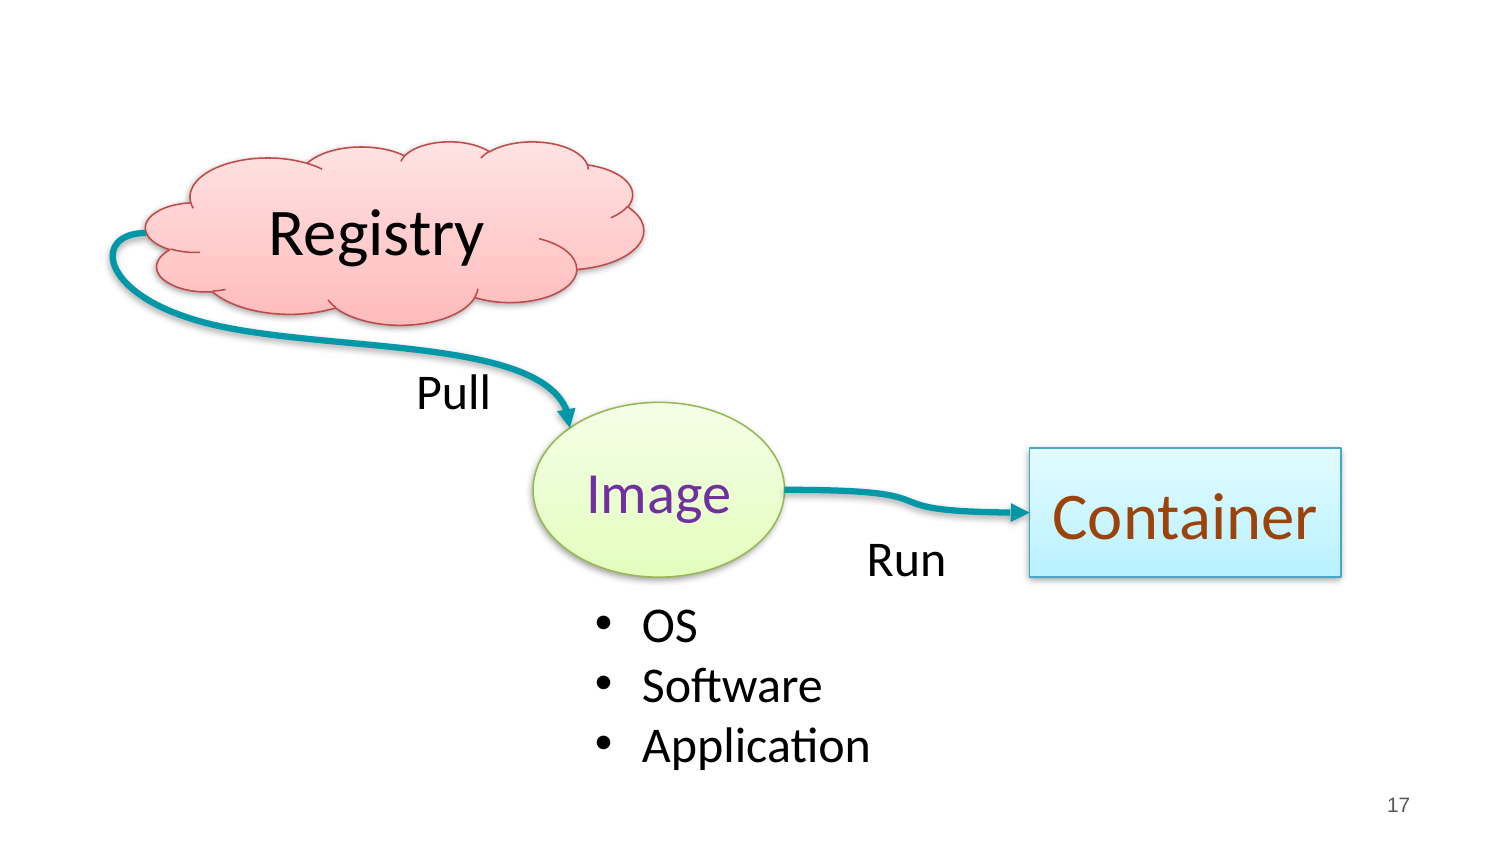

Registry
Pull
Image
Container
Run
OS
Software
Application
17